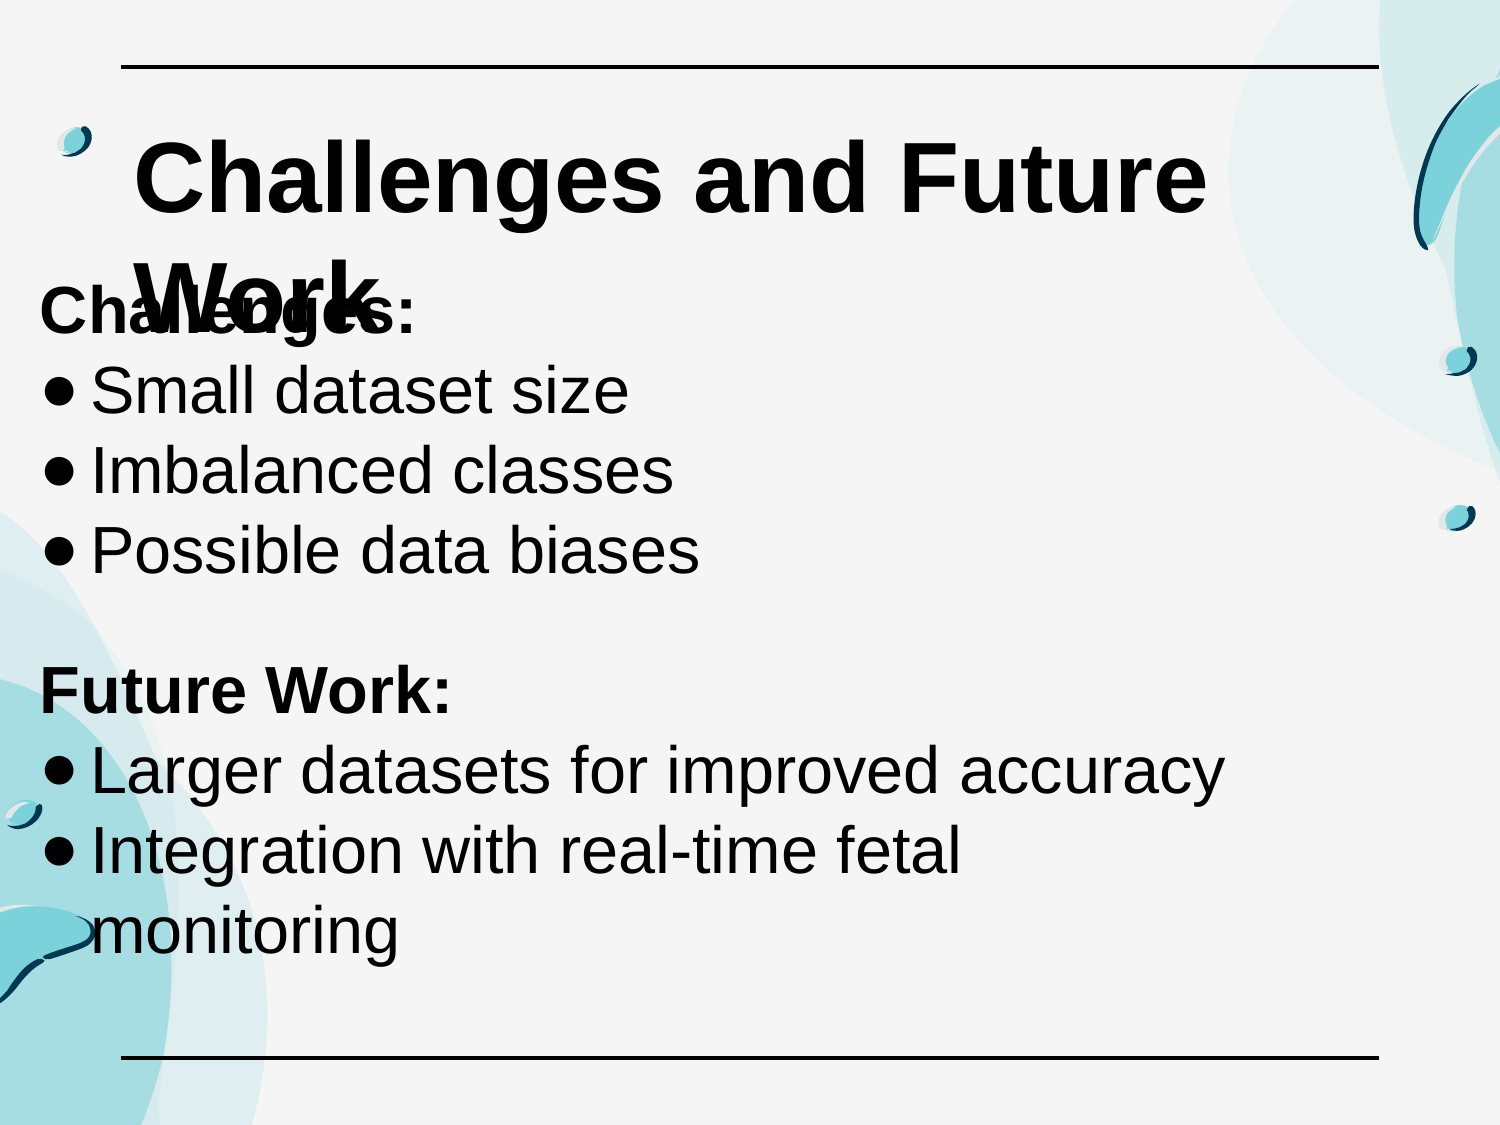

# Challenges and Future Work
Challenges:
Small dataset size
Imbalanced classes
Possible data biases

Future Work:
Larger datasets for improved accuracy
Integration with real-time fetal monitoring